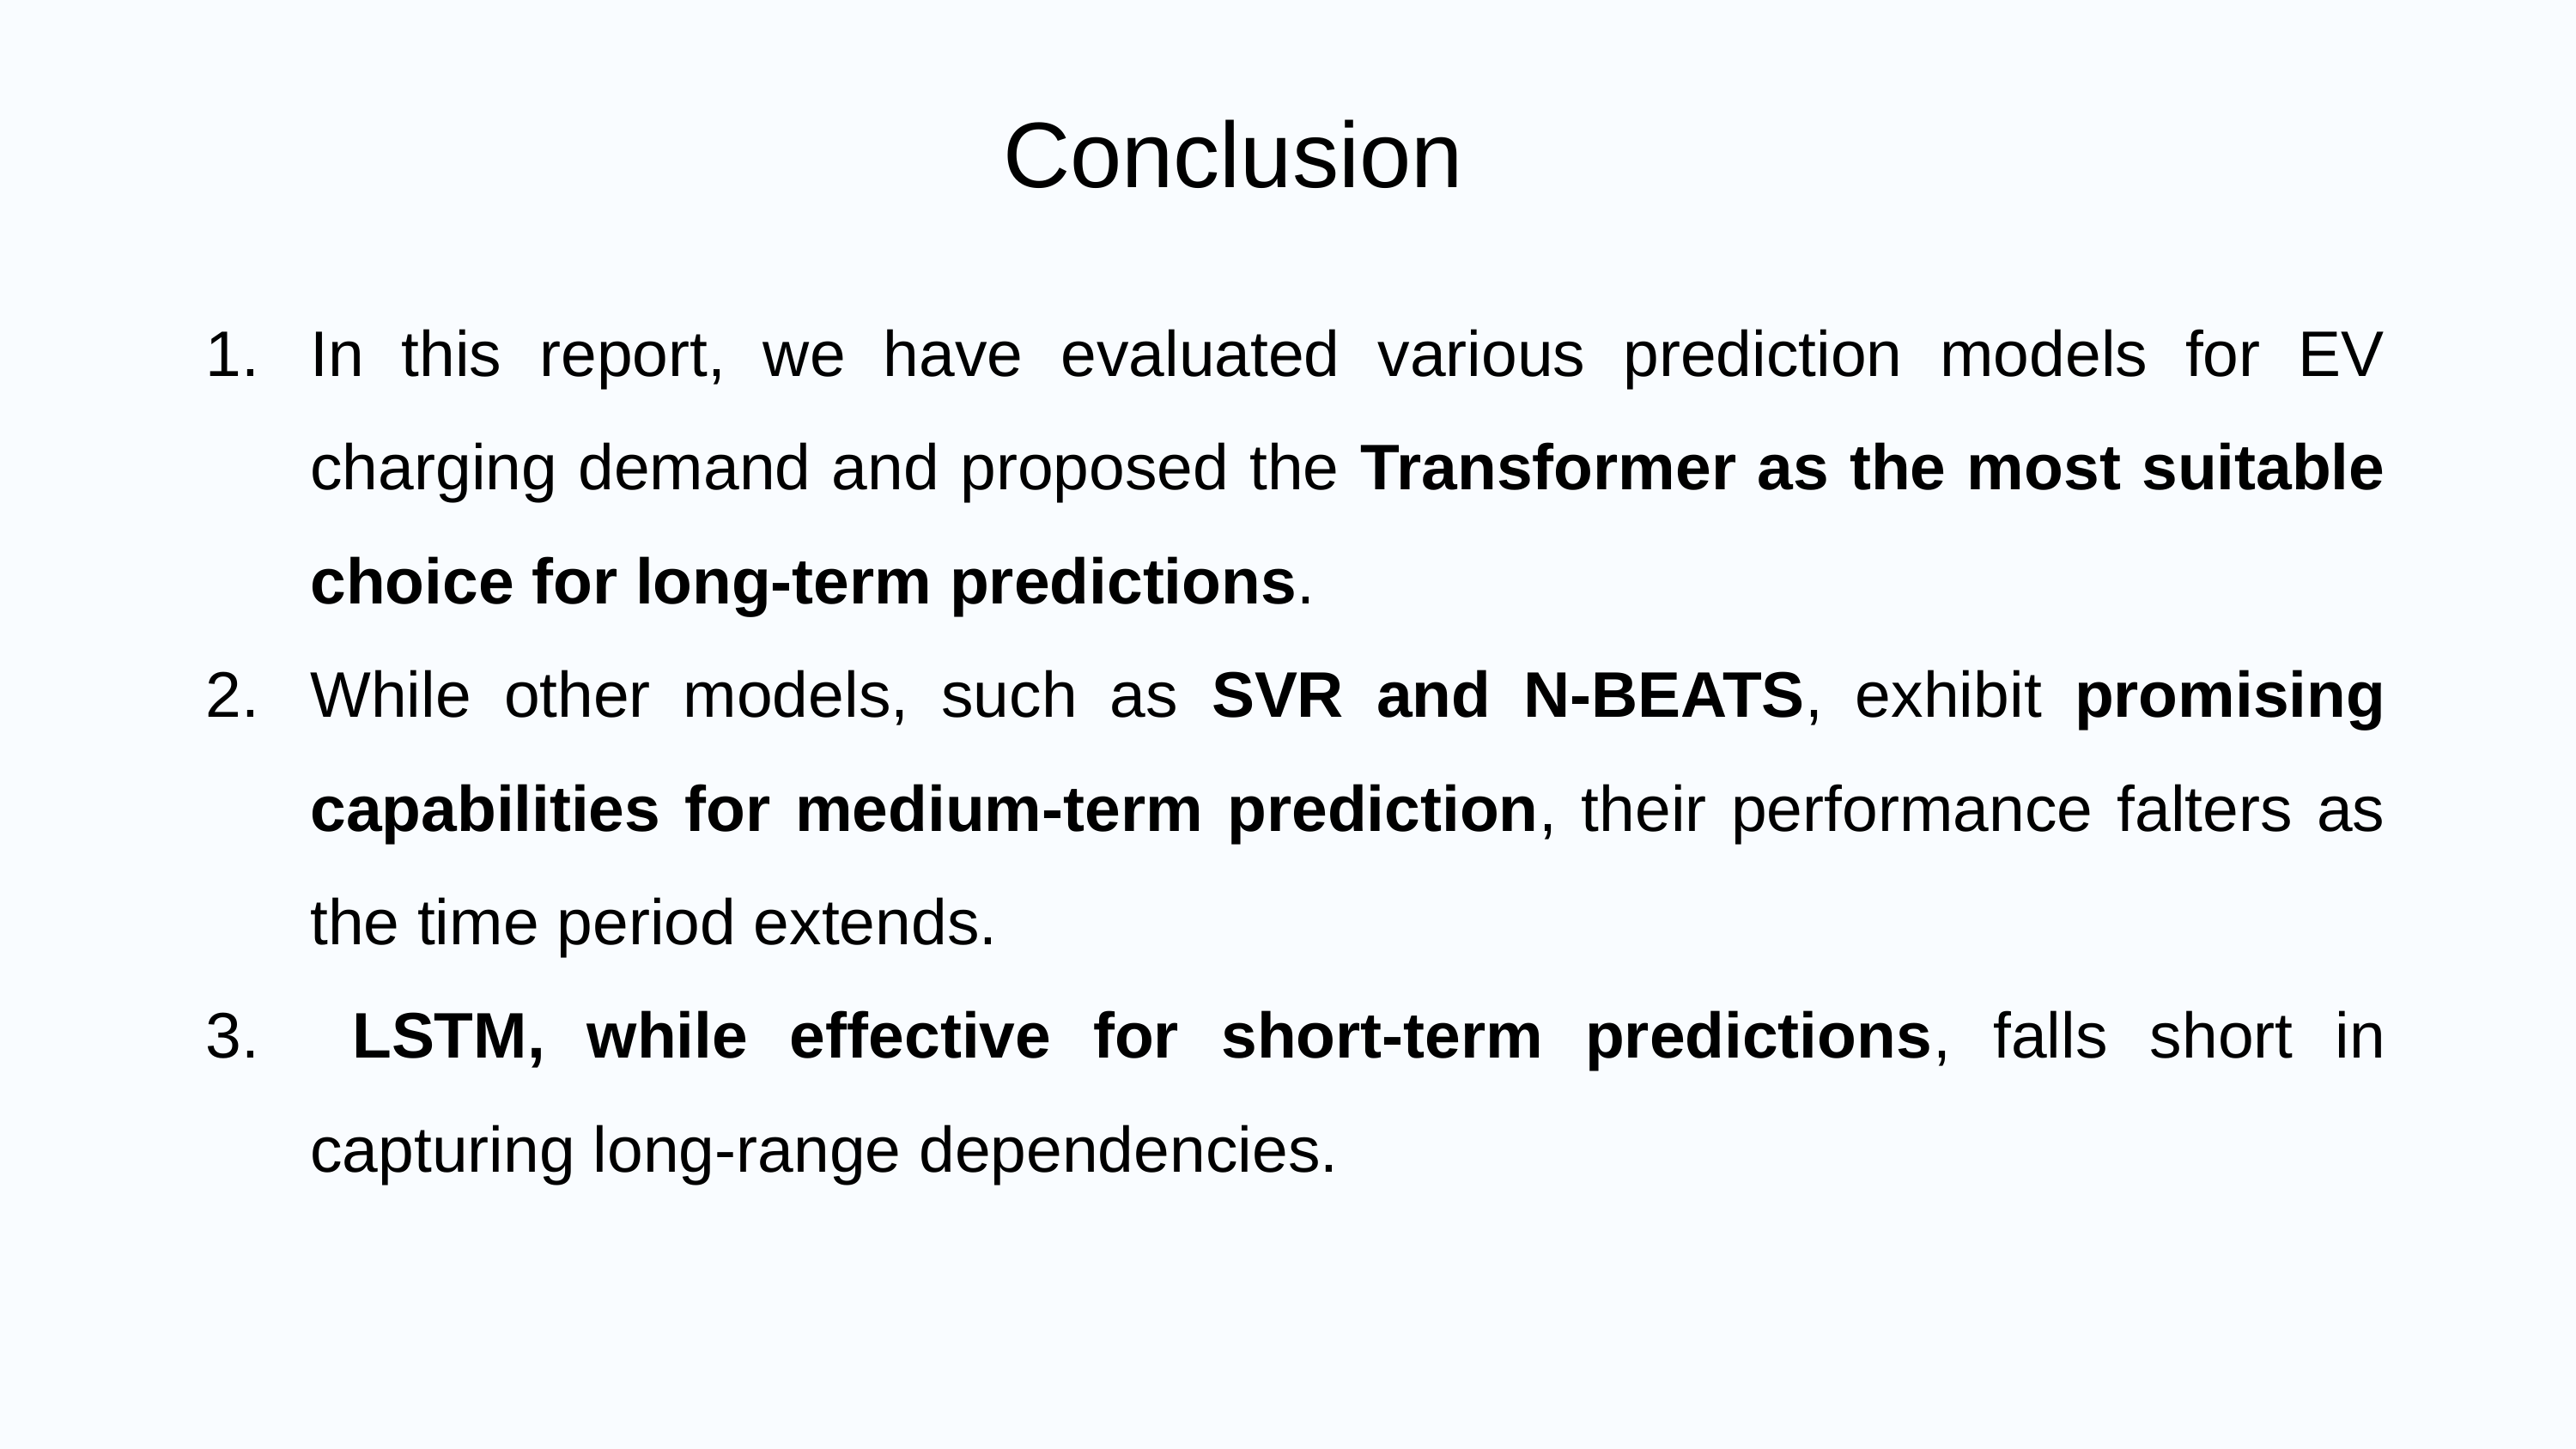

Conclusion
In this report, we have evaluated various prediction models for EV charging demand and proposed the Transformer as the most suitable choice for long-term predictions.
While other models, such as SVR and N-BEATS, exhibit promising capabilities for medium-term prediction, their performance falters as the time period extends.
 LSTM, while effective for short-term predictions, falls short in capturing long-range dependencies.